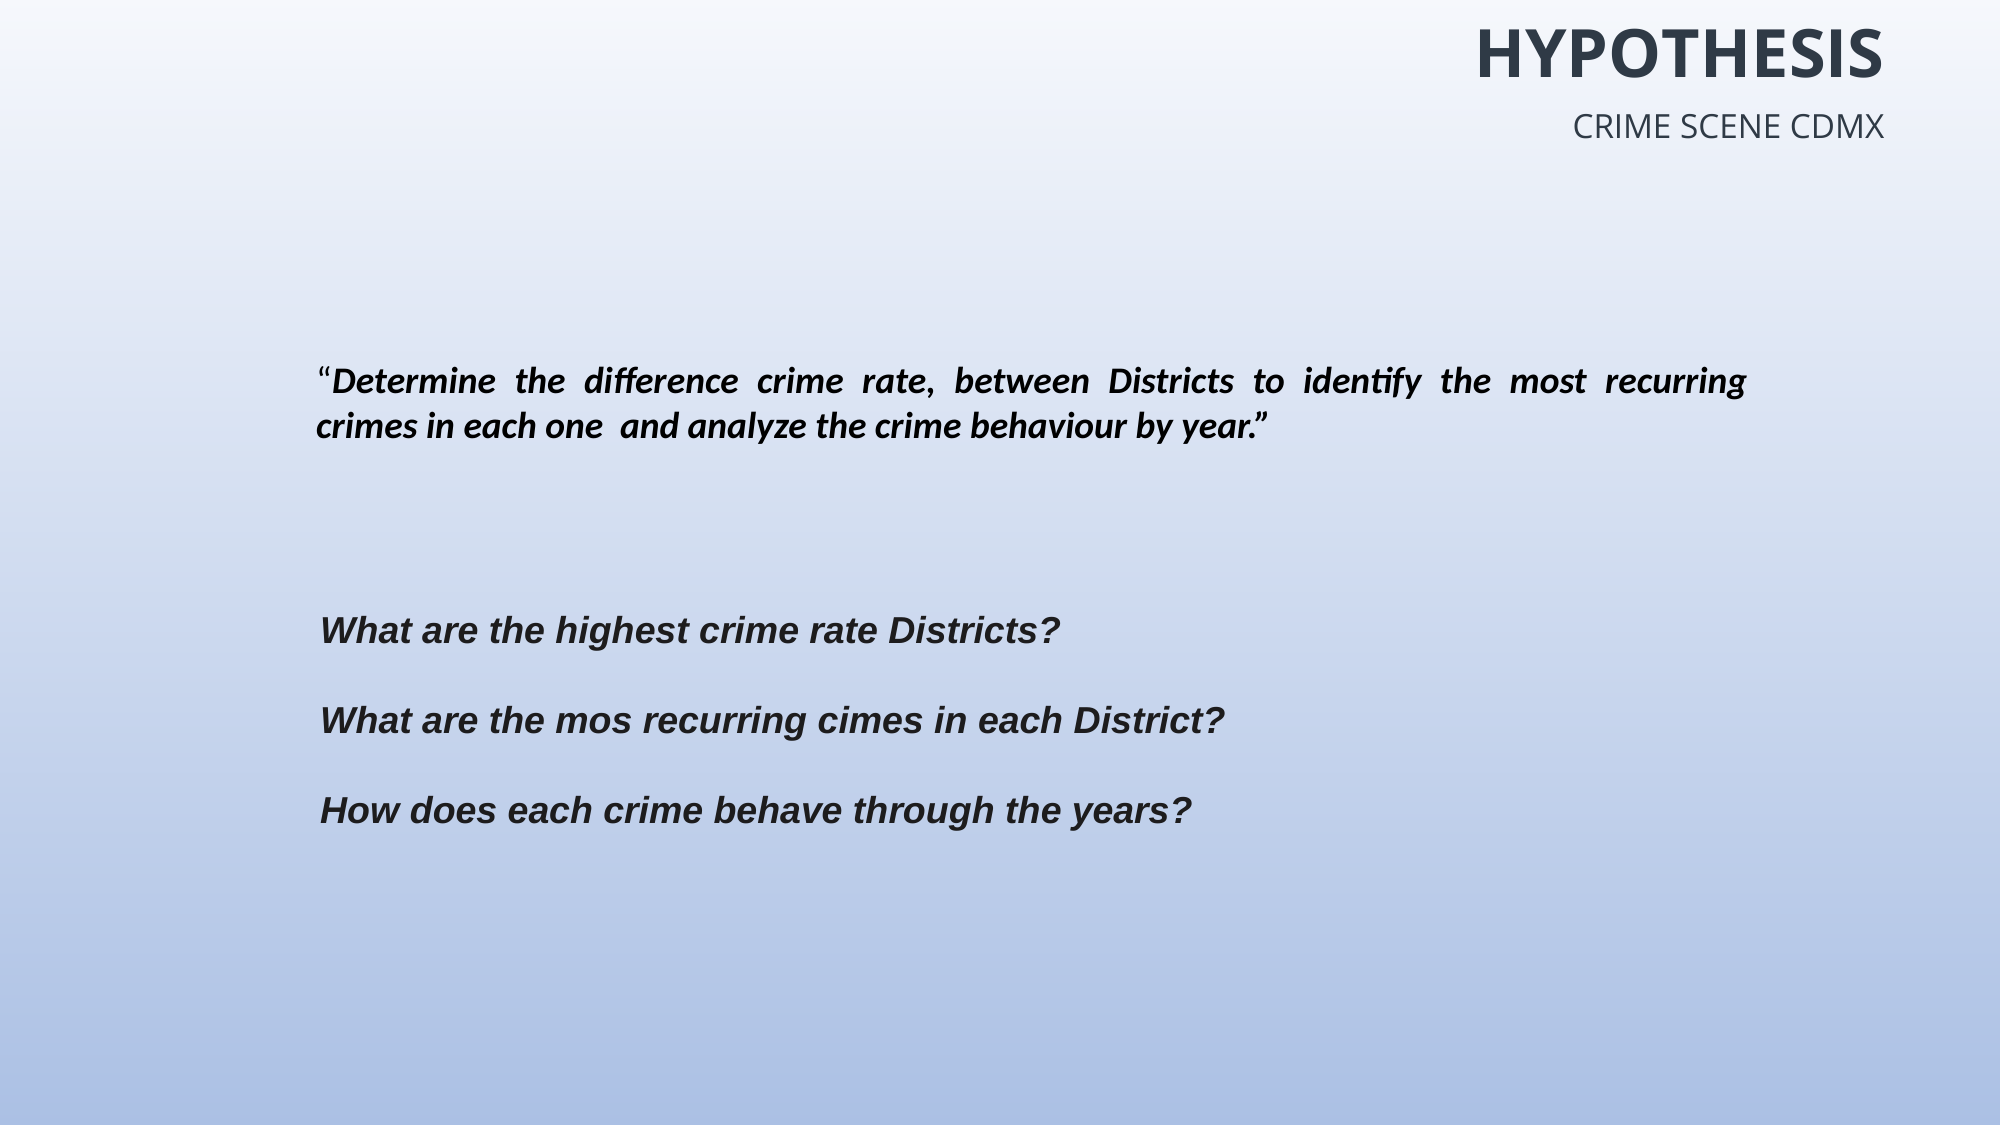

Hypothesis
Crime Scene CDMX
“Determine the difference crime rate, between Districts to identify the most recurring crimes in each one  and analyze the crime behaviour by year.”
What are the highest crime rate Districts?

What are the mos recurring cimes in each District?

How does each crime behave through the years?